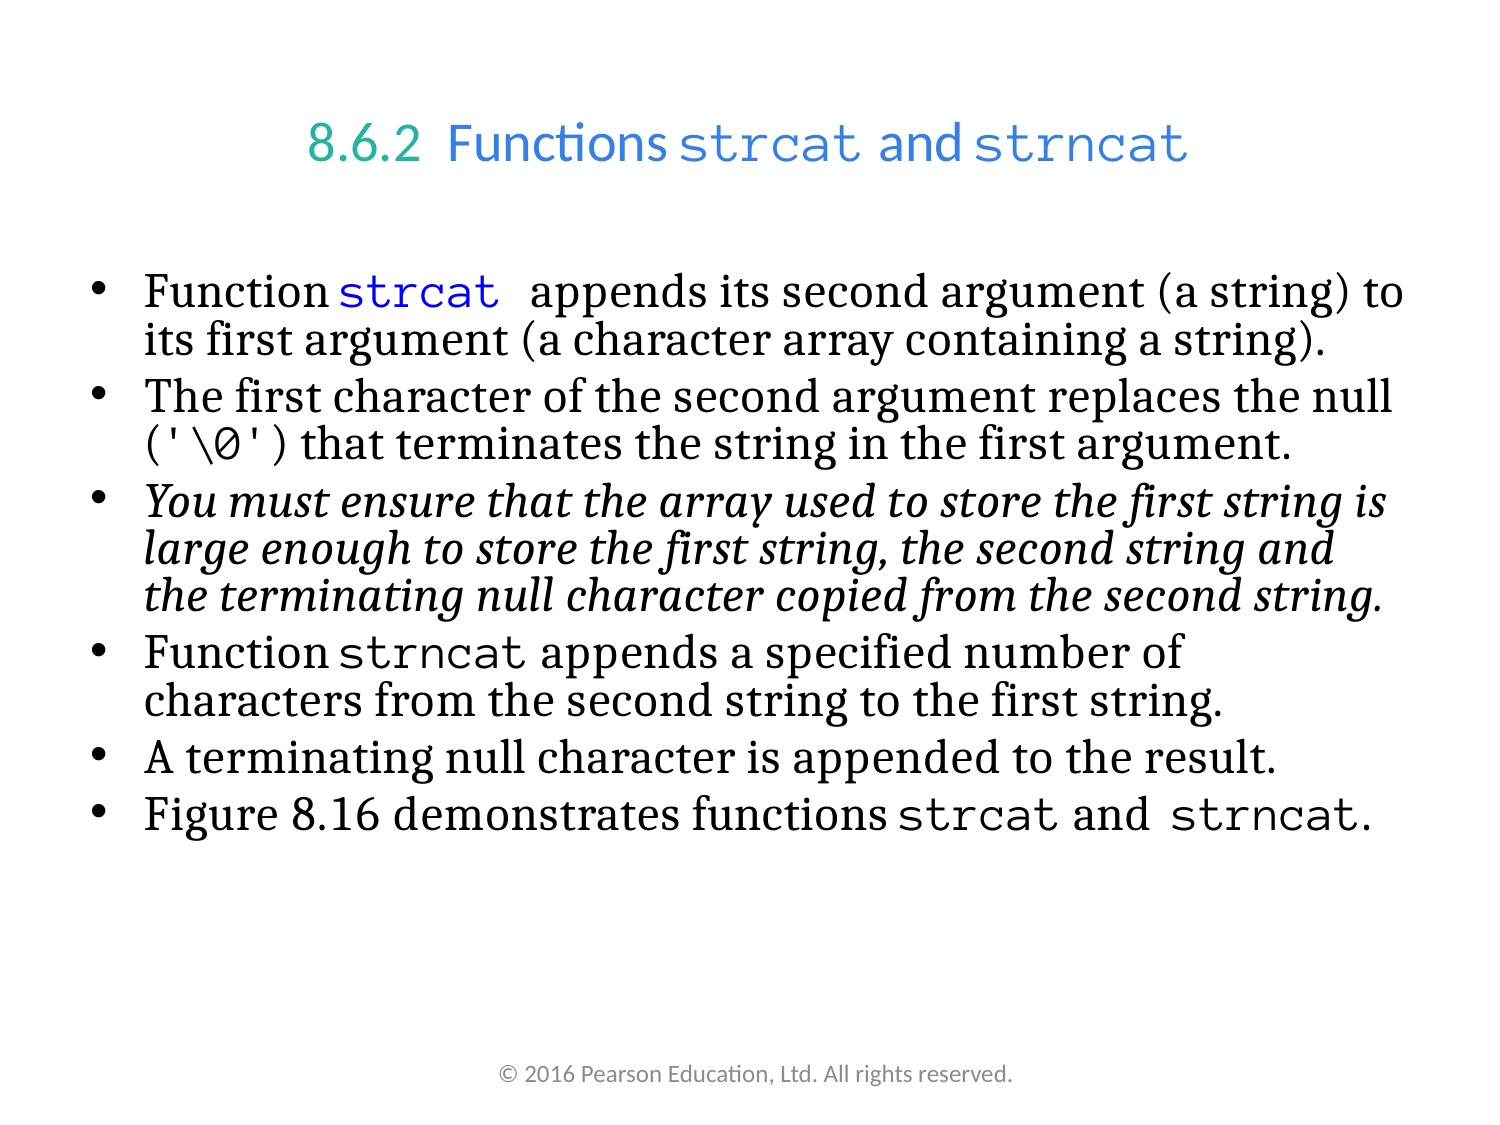

# 8.6.2  Functions strcat and strncat
Function strcat appends its second argument (a string) to its first argument (a character array containing a string).
The first character of the second argument replaces the null ('\0') that terminates the string in the first argument.
You must ensure that the array used to store the first string is large enough to store the first string, the second string and the terminating null character copied from the second string.
Function strncat appends a specified number of characters from the second string to the first string.
A terminating null character is appended to the result.
Figure 8.16 demonstrates functions strcat and  strncat.
© 2016 Pearson Education, Ltd. All rights reserved.